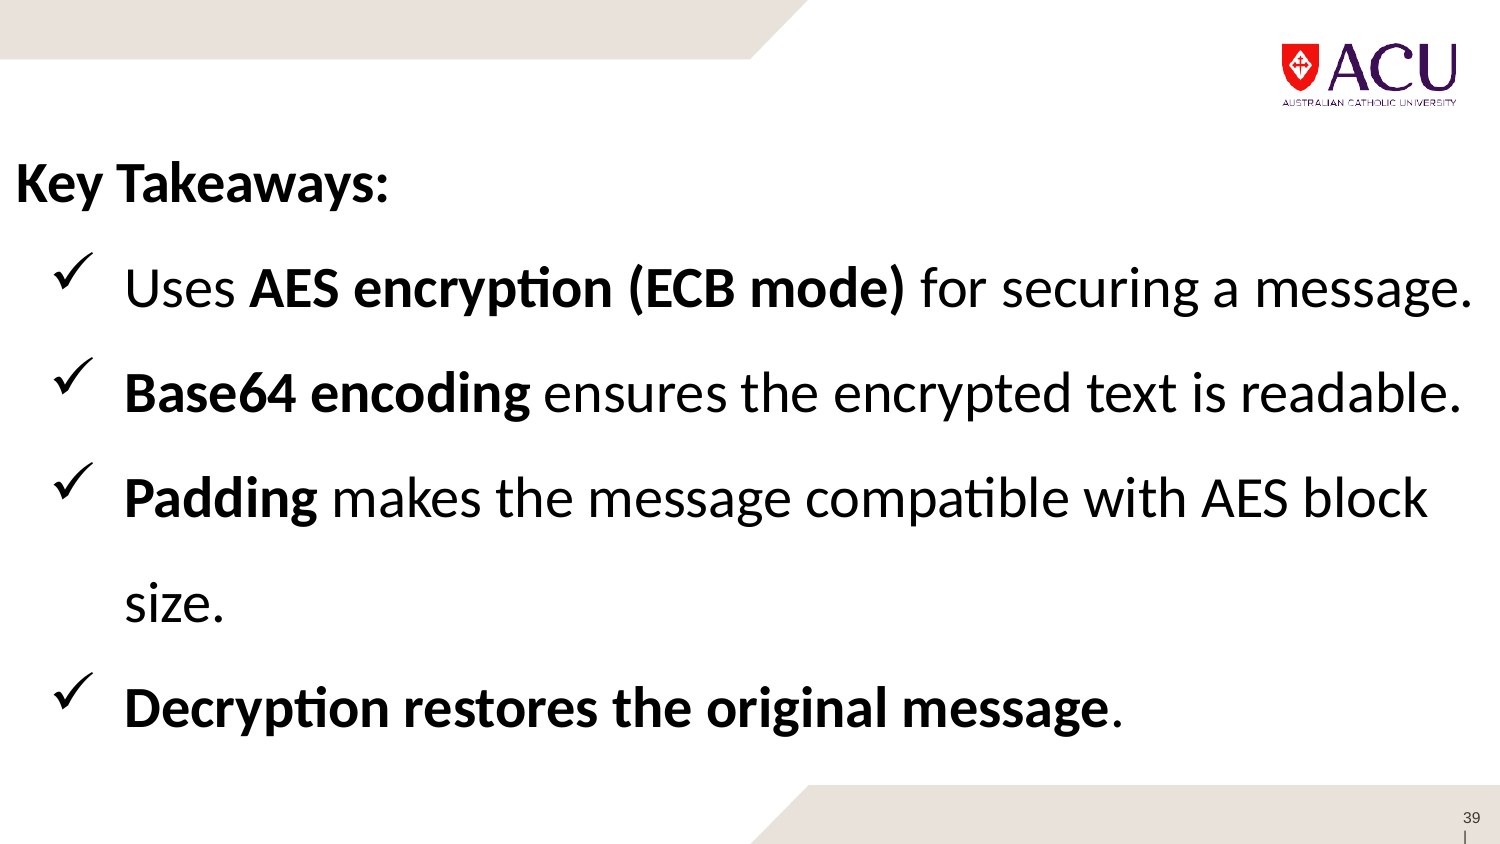

Key Takeaways:
Uses AES encryption (ECB mode) for securing a message.
Base64 encoding ensures the encrypted text is readable.
Padding makes the message compatible with AES block size.
Decryption restores the original message.
39 |